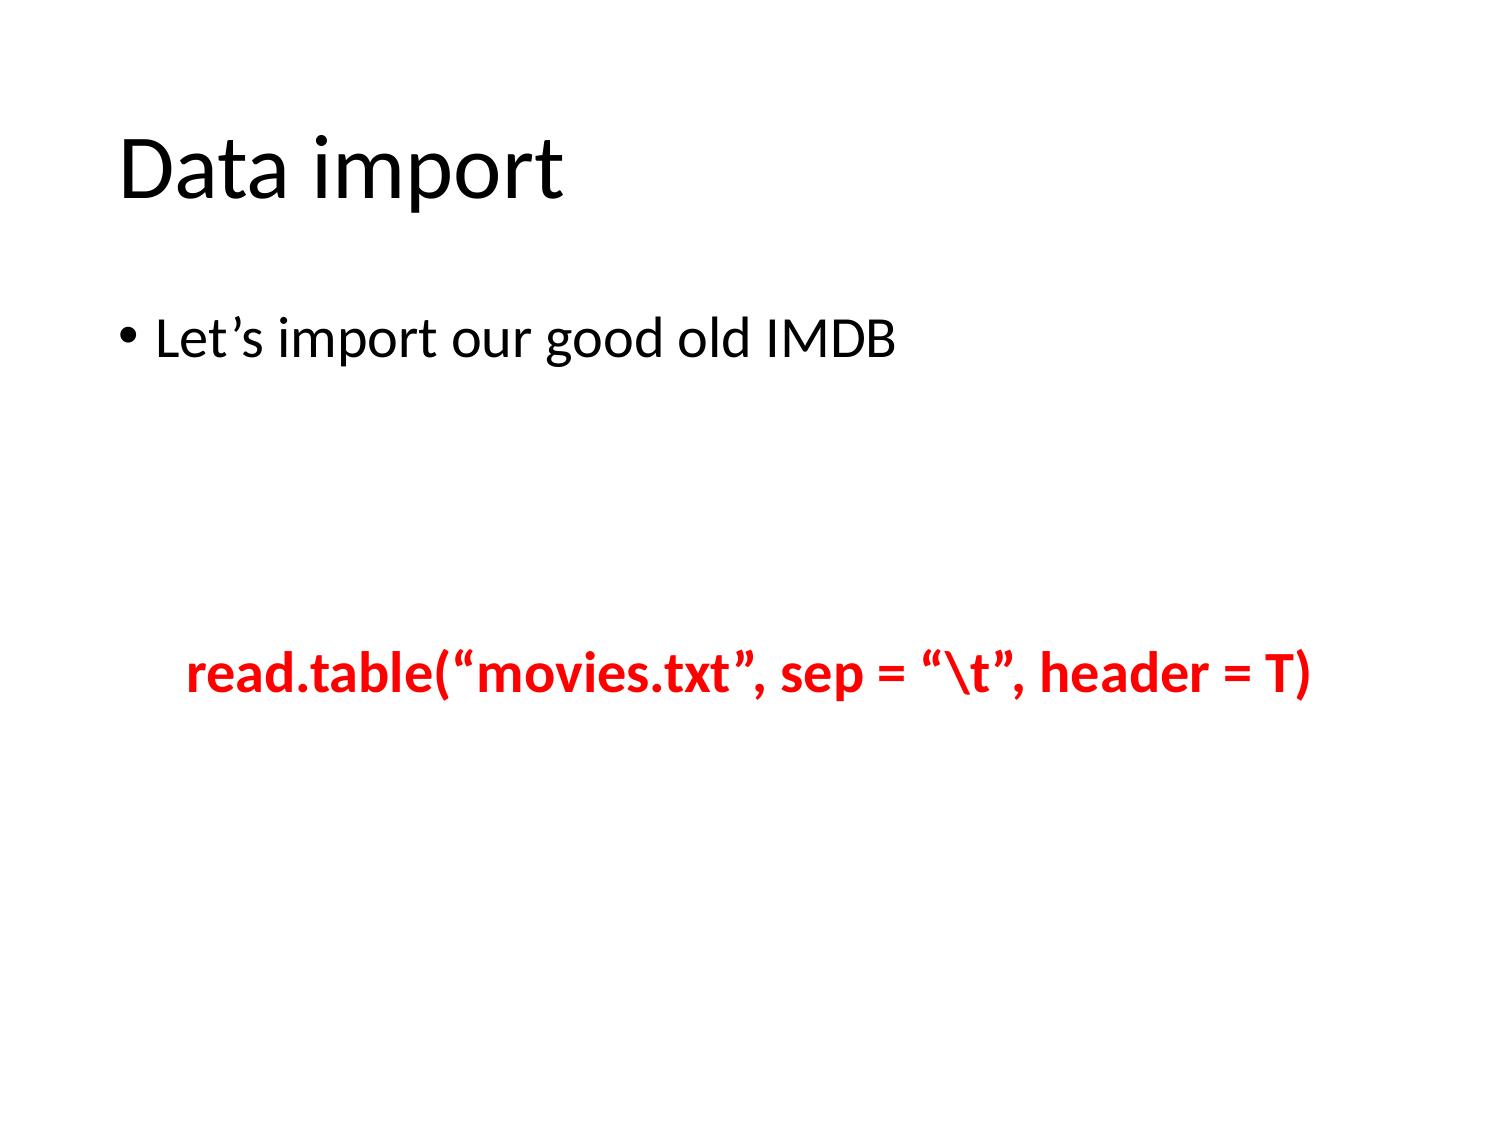

# Data import
Let’s import our good old IMDB

read.table(“movies.txt”, sep = “\t”, header = T)